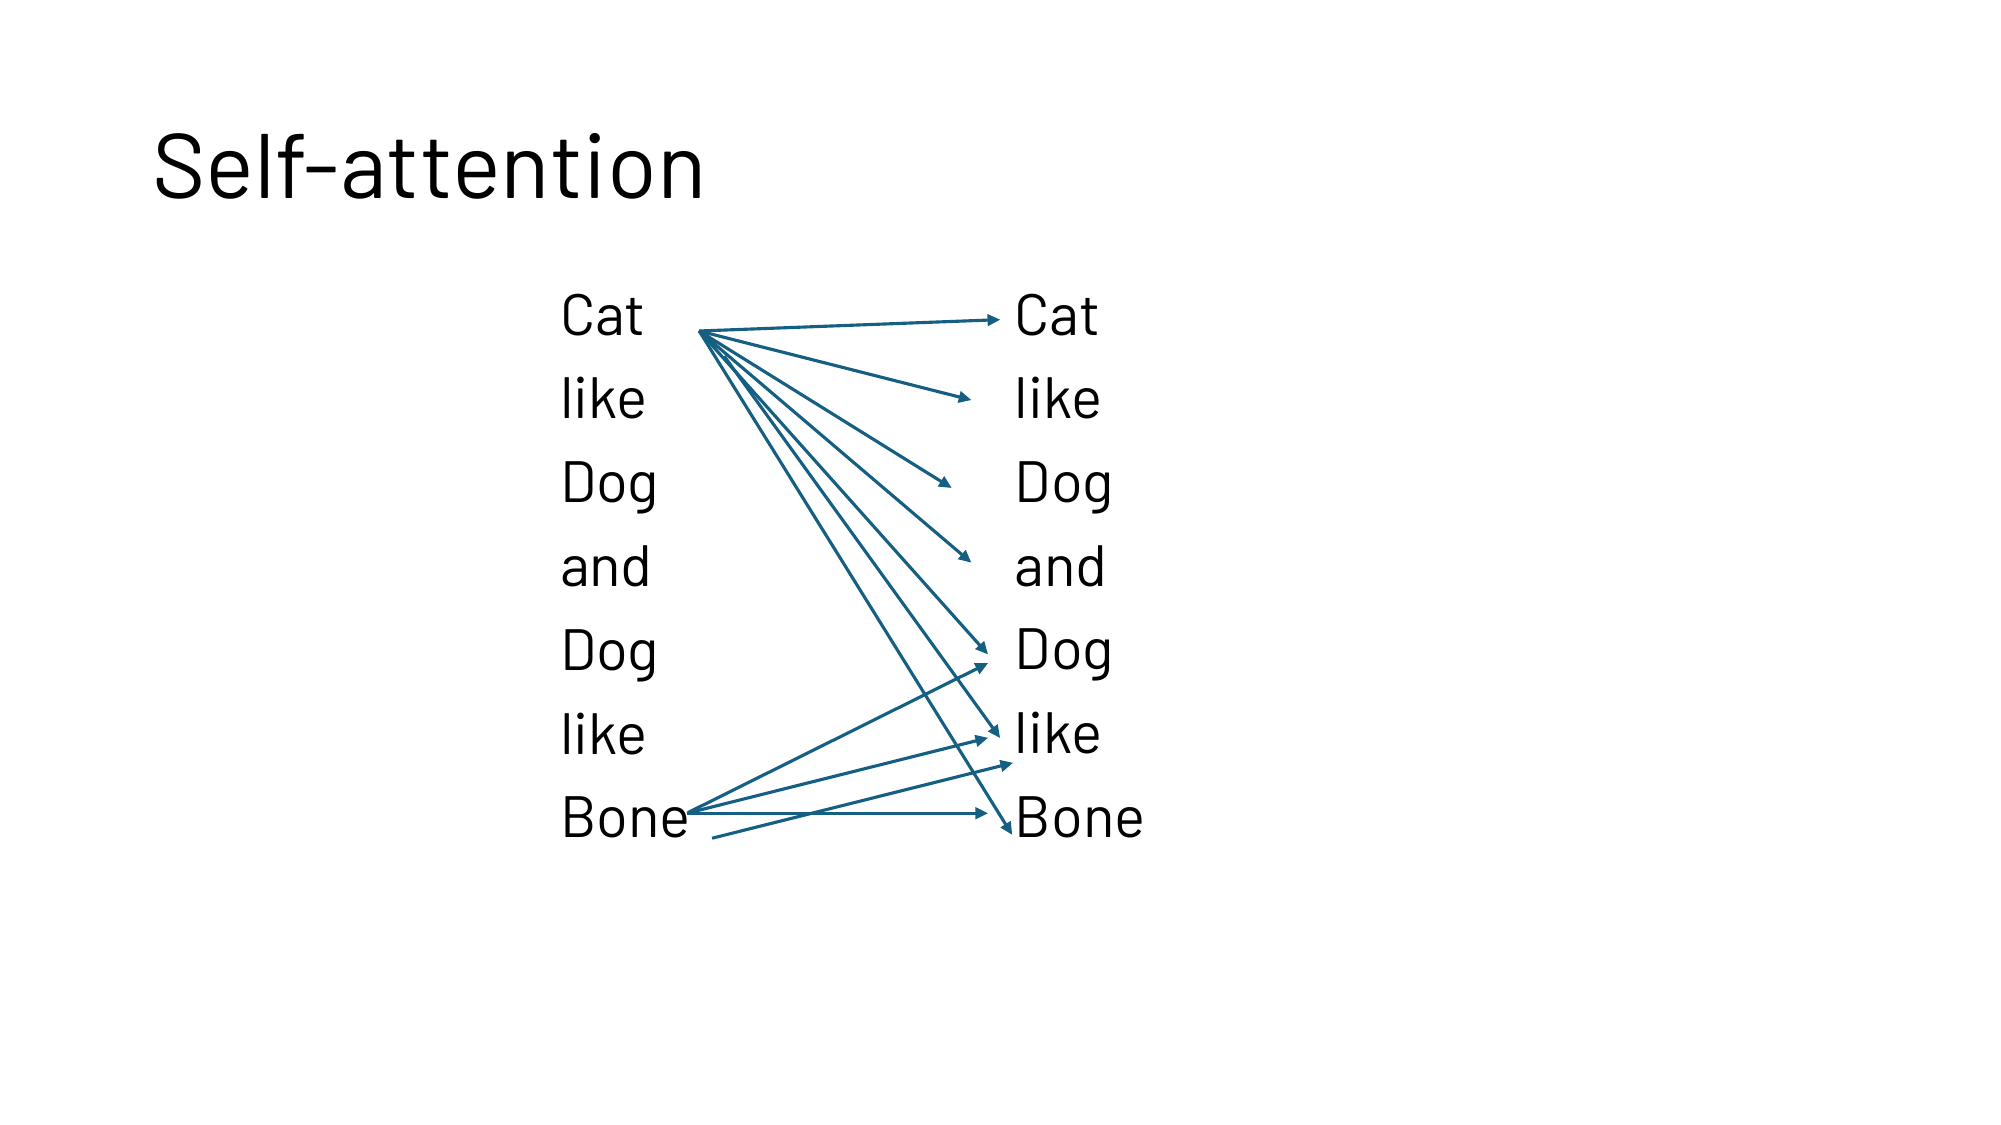

# Self-attention
Cat
like
Dog
and
Dog
like
Bone
Cat
like
Dog
and
Dog
like
Bone